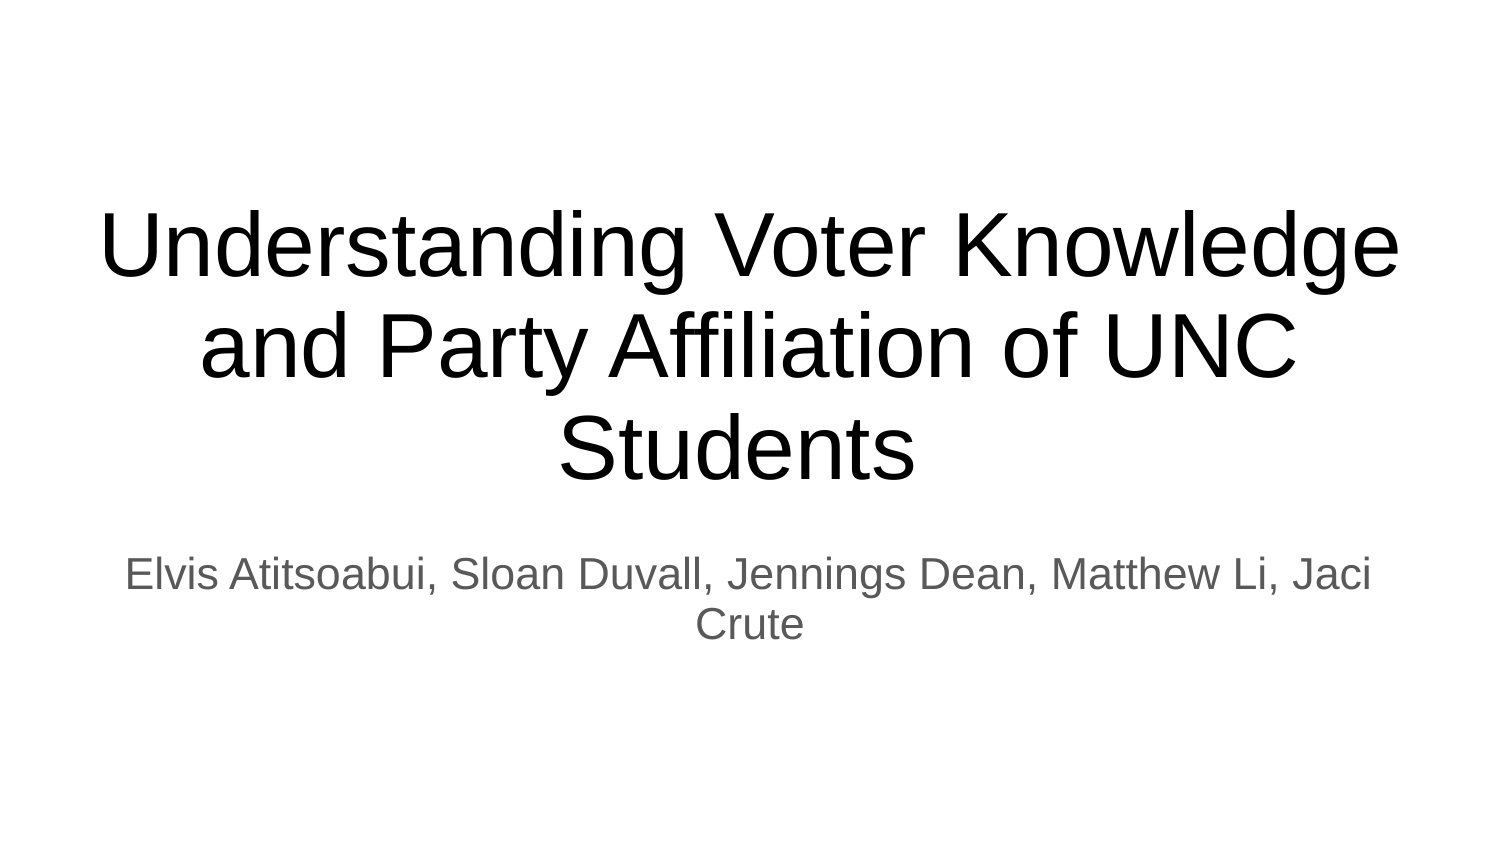

# Understanding Voter Knowledge and Party Affiliation of UNC Students
Elvis Atitsoabui, Sloan Duvall, Jennings Dean, Matthew Li, Jaci Crute